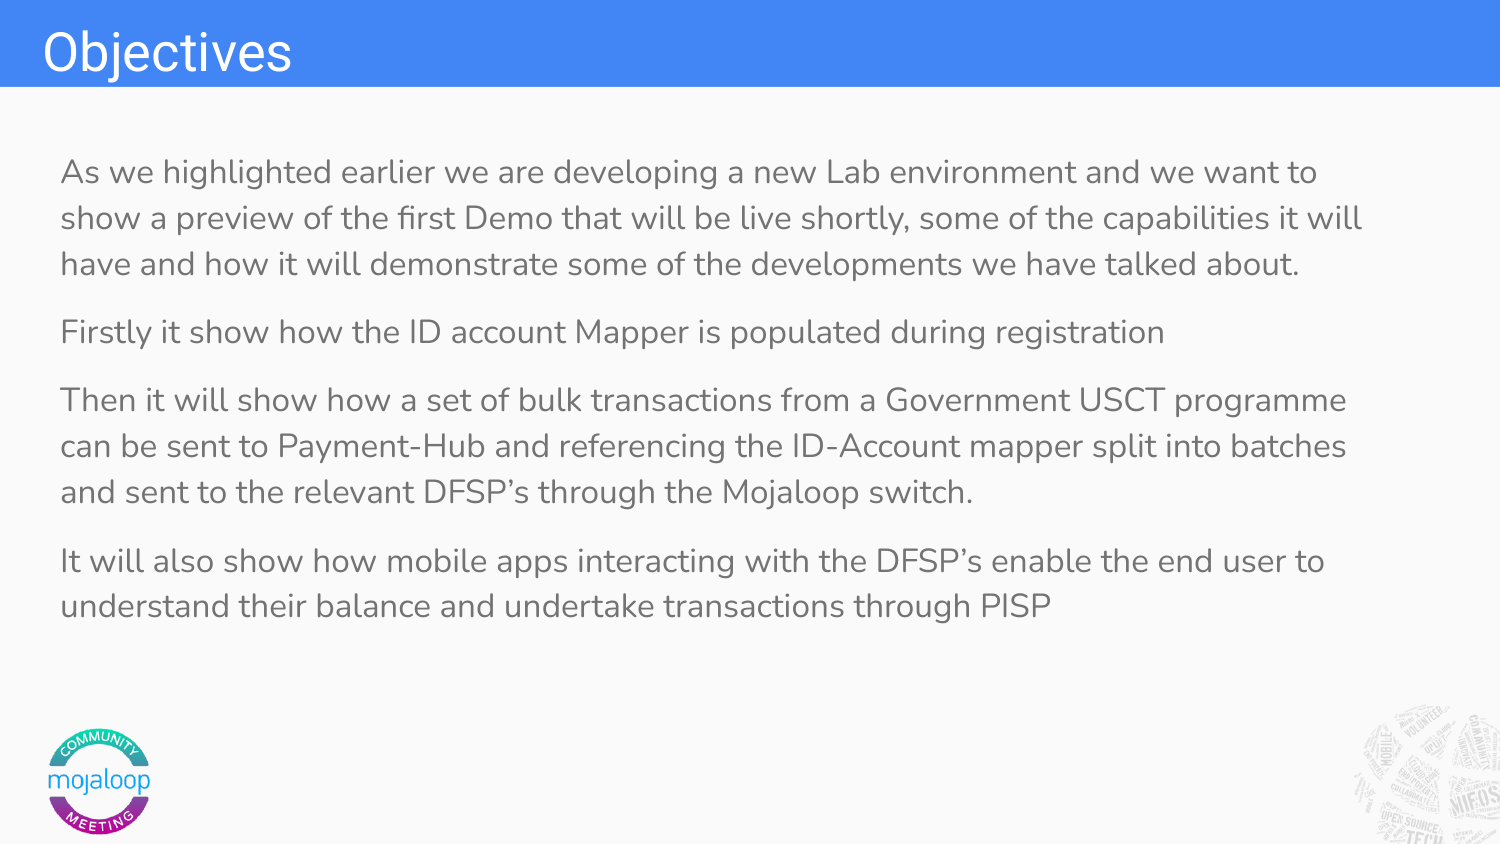

# Objectives
As we highlighted earlier we are developing a new Lab environment and we want to show a preview of the first Demo that will be live shortly, some of the capabilities it will have and how it will demonstrate some of the developments we have talked about.
Firstly it show how the ID account Mapper is populated during registration
Then it will show how a set of bulk transactions from a Government USCT programme can be sent to Payment-Hub and referencing the ID-Account mapper split into batches and sent to the relevant DFSP’s through the Mojaloop switch.
It will also show how mobile apps interacting with the DFSP’s enable the end user to understand their balance and undertake transactions through PISP